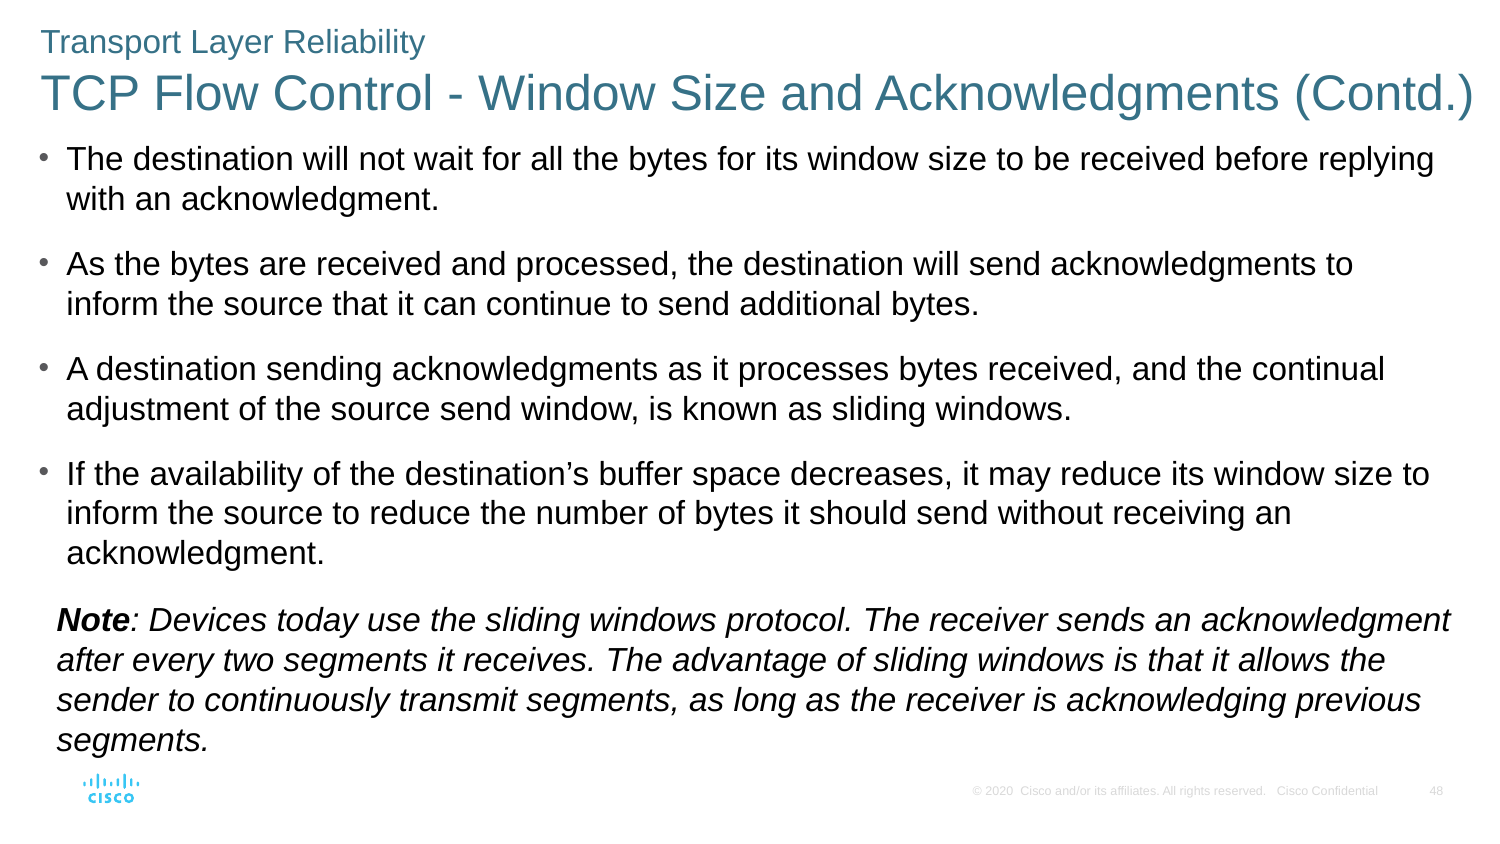

Transport Layer Reliability
TCP Flow Control - Window Size and Acknowledgments (Contd.)
The destination will not wait for all the bytes for its window size to be received before replying with an acknowledgment.
As the bytes are received and processed, the destination will send acknowledgments to inform the source that it can continue to send additional bytes.
A destination sending acknowledgments as it processes bytes received, and the continual adjustment of the source send window, is known as sliding windows.
If the availability of the destination’s buffer space decreases, it may reduce its window size to inform the source to reduce the number of bytes it should send without receiving an acknowledgment.

Note: Devices today use the sliding windows protocol. The receiver sends an acknowledgment after every two segments it receives. The advantage of sliding windows is that it allows the sender to continuously transmit segments, as long as the receiver is acknowledging previous segments.